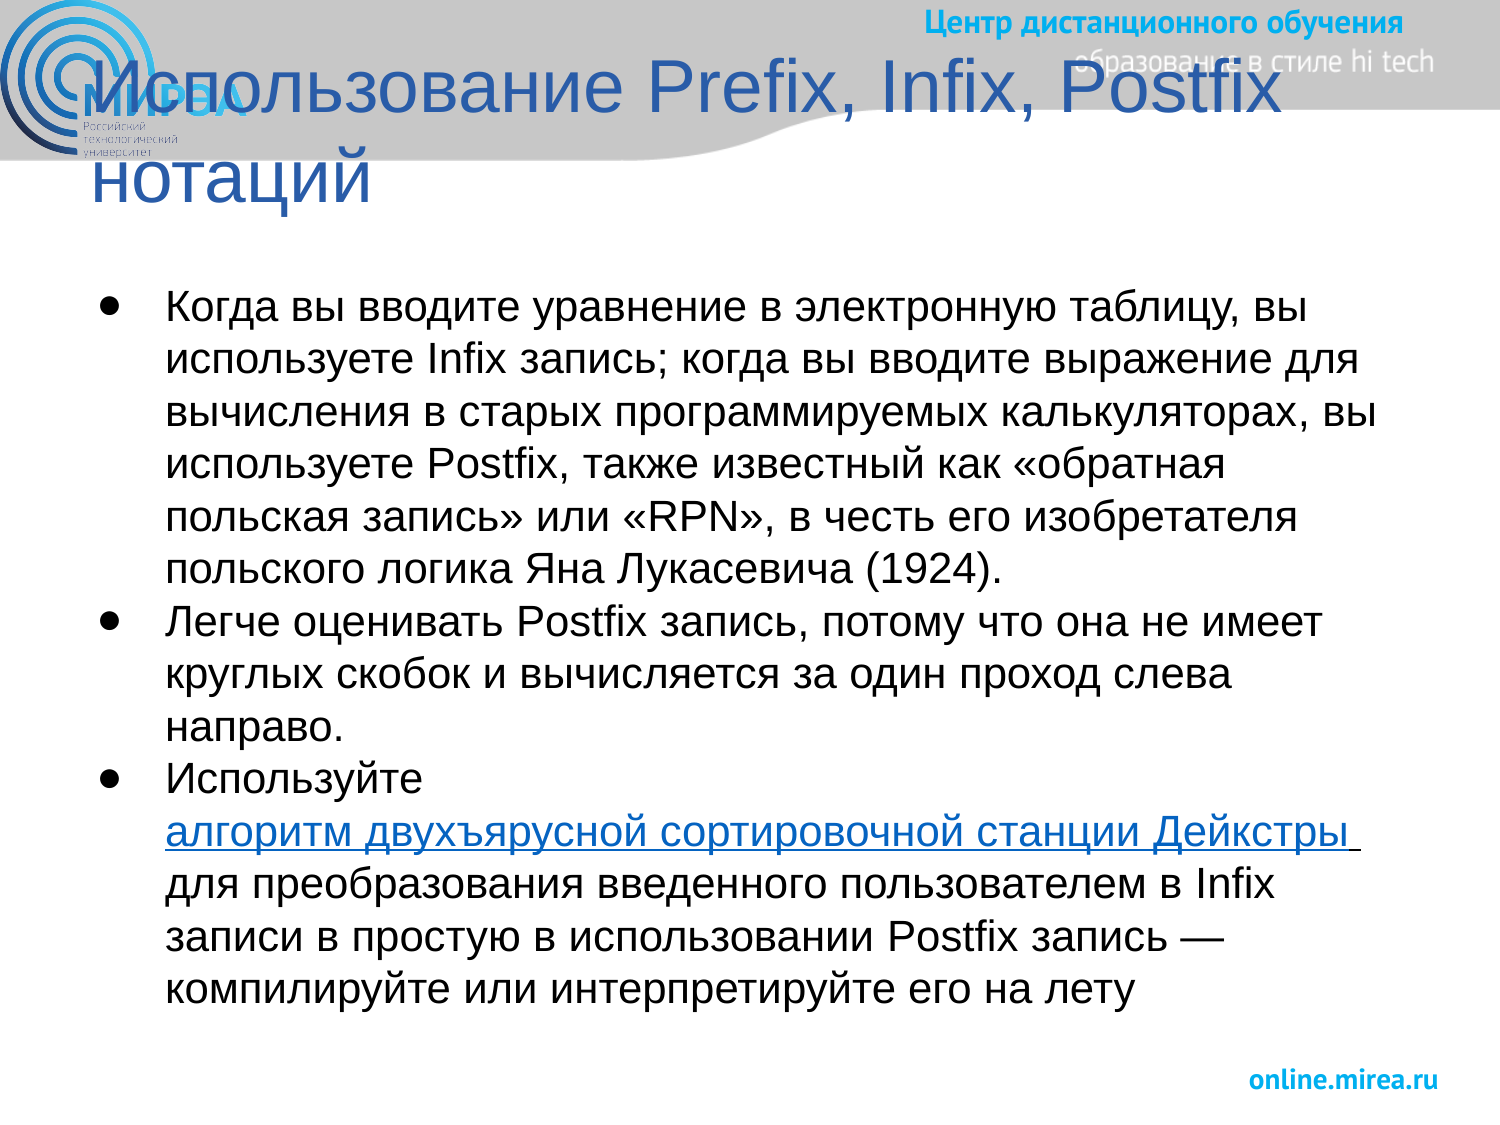

# Использование Prefix, Infix, Postfix нотаций
Когда вы вводите уравнение в электронную таблицу, вы используете Infix запись; когда вы вводите выражение для вычисления в старых программируемых калькуляторах, вы используете Postfix, также известный как «обратная польская запись» или «RPN», в честь его изобретателя польского логика Яна Лукасевича (1924).
Легче оценивать Postfix запись, потому что она не имеет круглых скобок и вычисляется за один проход слева направо.
Используйте алгоритм двухъярусной сортировочной станции Дейкстры для преобразования введенного пользователем в Infix записи в простую в использовании Postfix запись — компилируйте или интерпретируйте его на лету